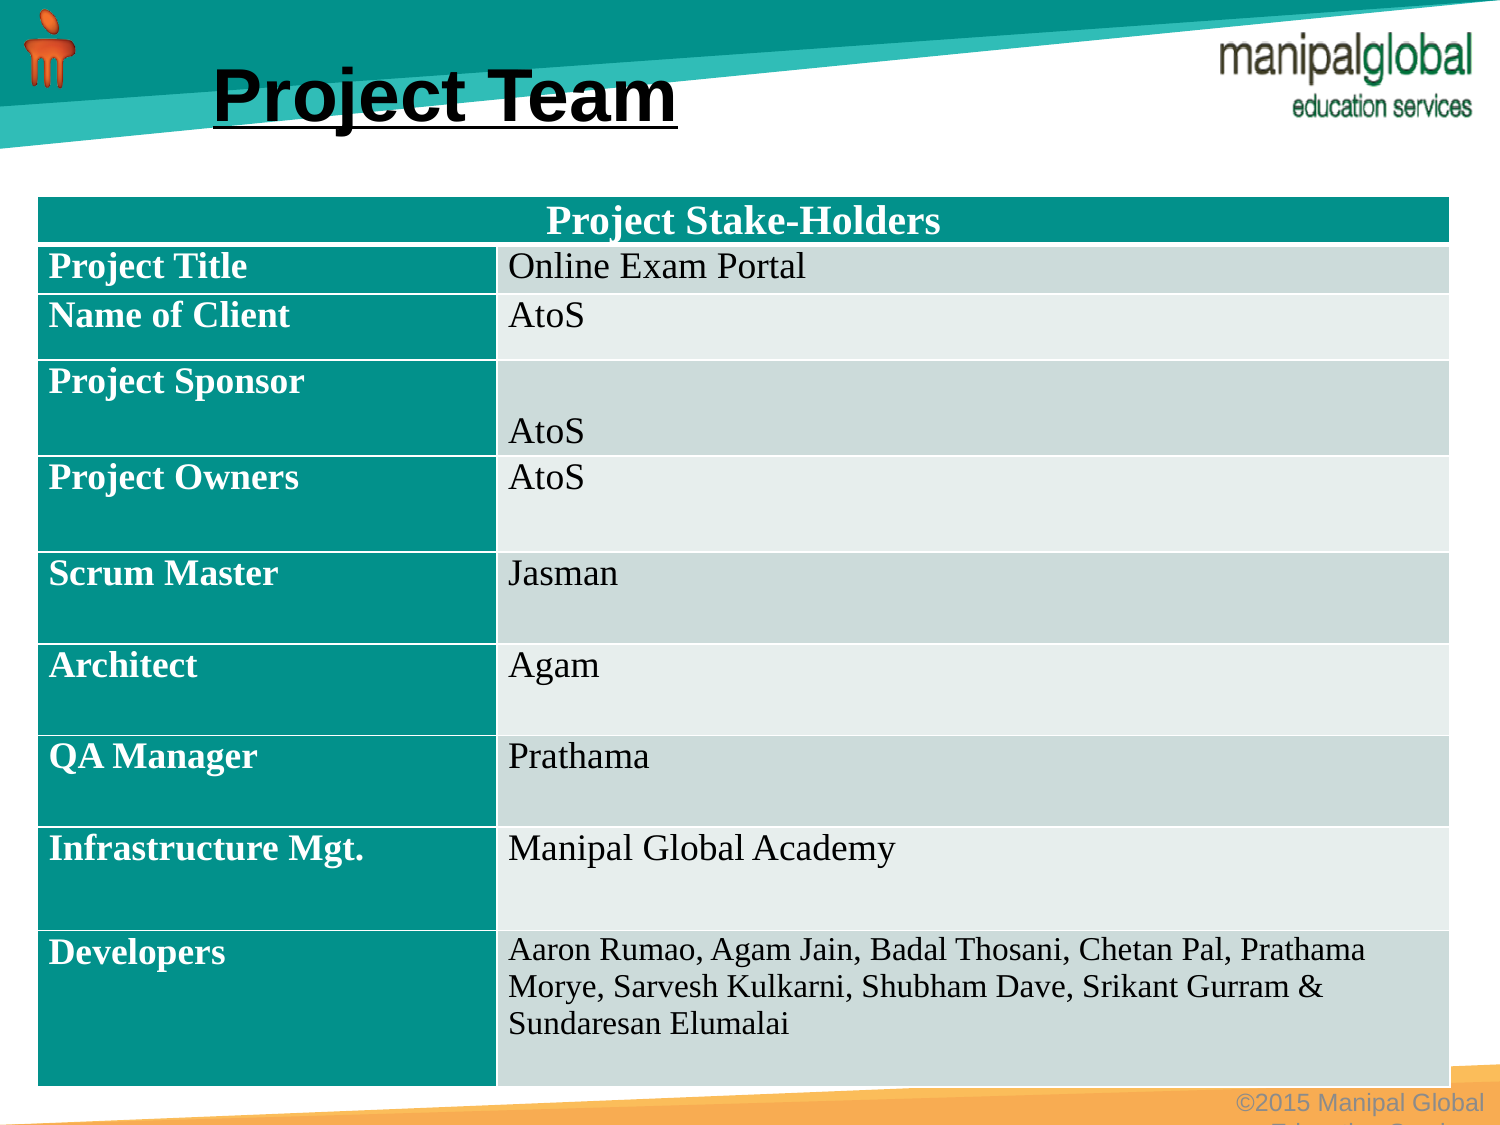

# Project Team
| Project Stake-Holders |  |
| --- | --- |
| Project Title | Online Exam Portal |
| Name of Client | AtoS |
| Project Sponsor | AtoS |
| Project Owners | AtoS |
| Scrum Master | Jasman |
| Architect | Agam |
| QA Manager | Prathama |
| Infrastructure Mgt. | Manipal Global Academy |
| Developers | Aaron Rumao, Agam Jain, Badal Thosani, Chetan Pal, Prathama Morye, Sarvesh Kulkarni, Shubham Dave, Srikant Gurram & Sundaresan Elumalai |